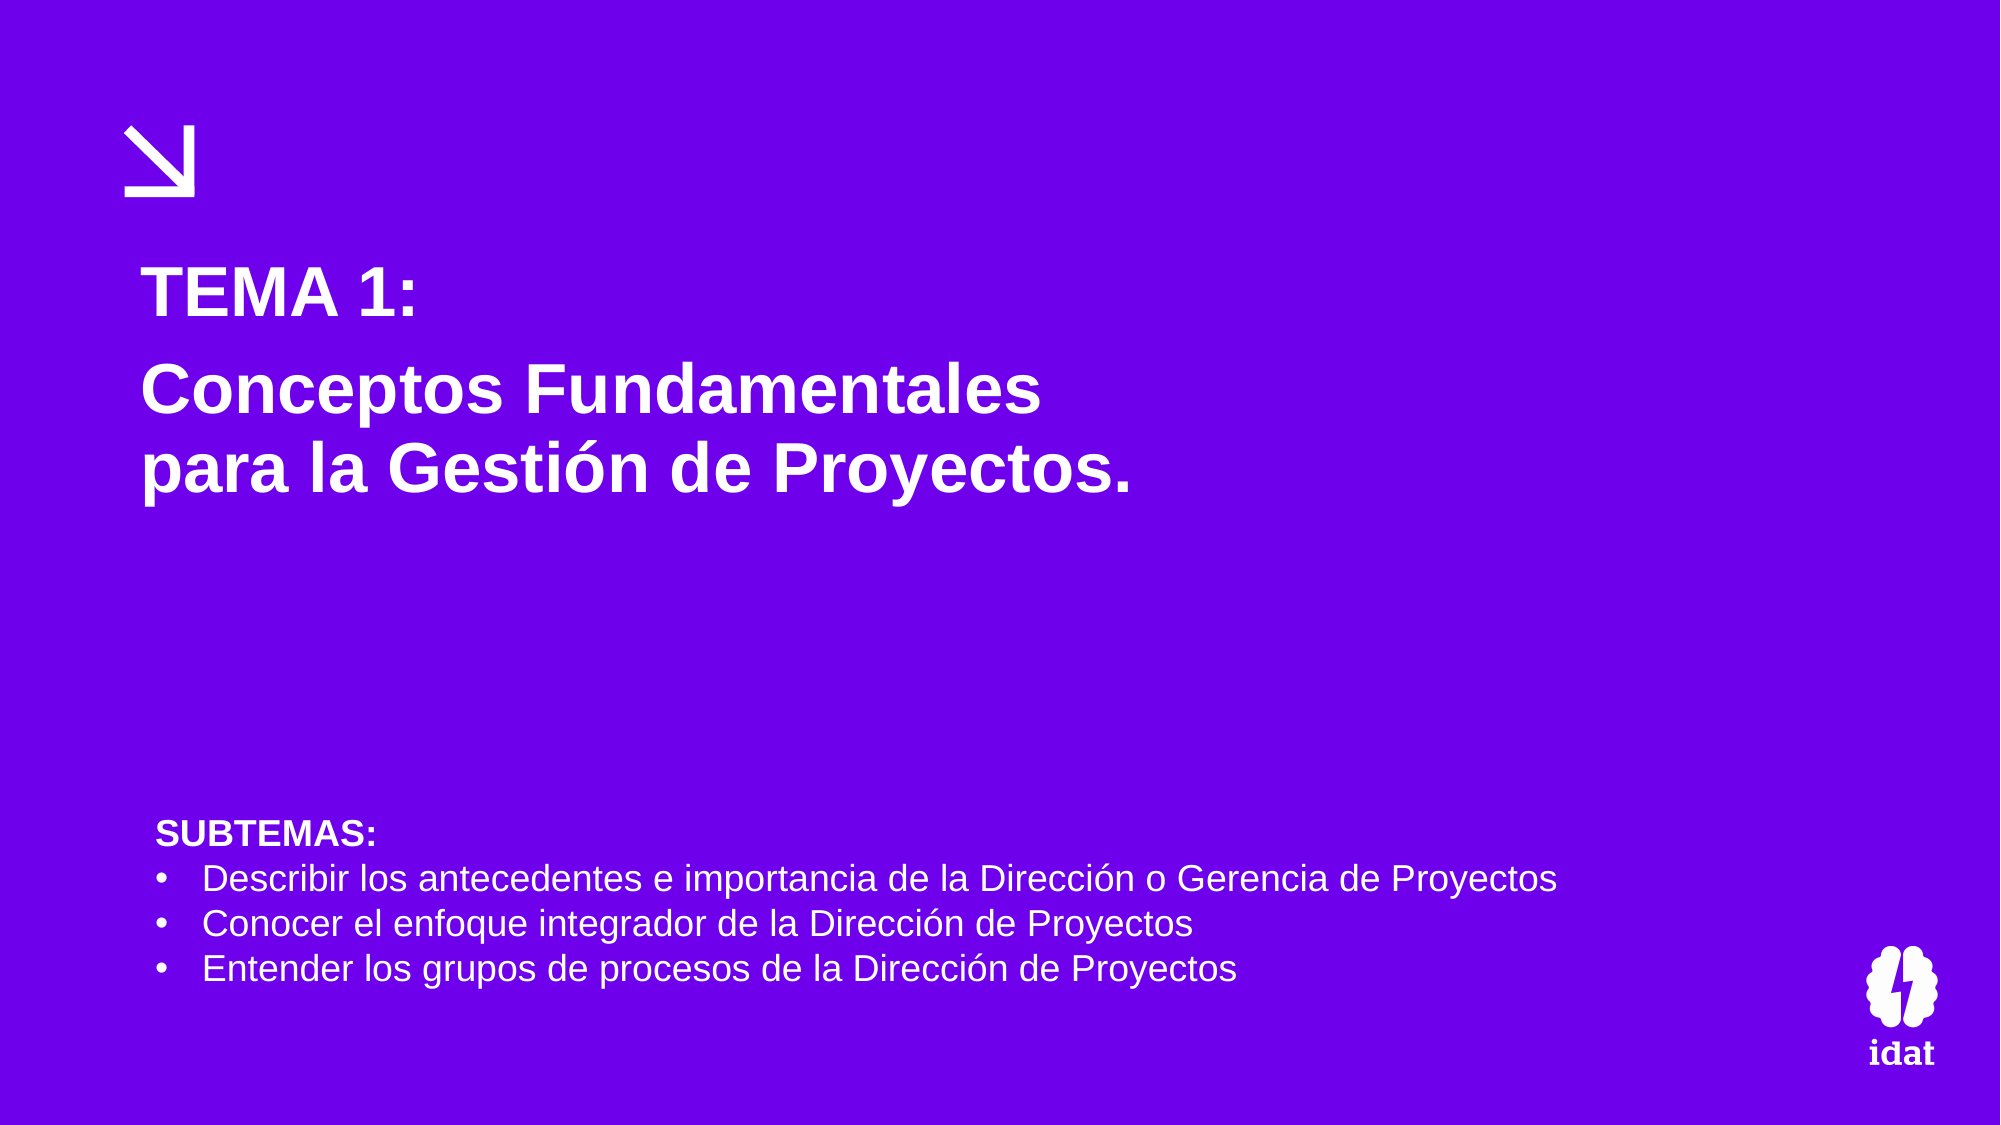

TEMA 1:
Conceptos Fundamentales para la Gestión de Proyectos.

SUBTEMAS:
Describir los antecedentes e importancia de la Dirección o Gerencia de Proyectos
Conocer el enfoque integrador de la Dirección de Proyectos
Entender los grupos de procesos de la Dirección de Proyectos